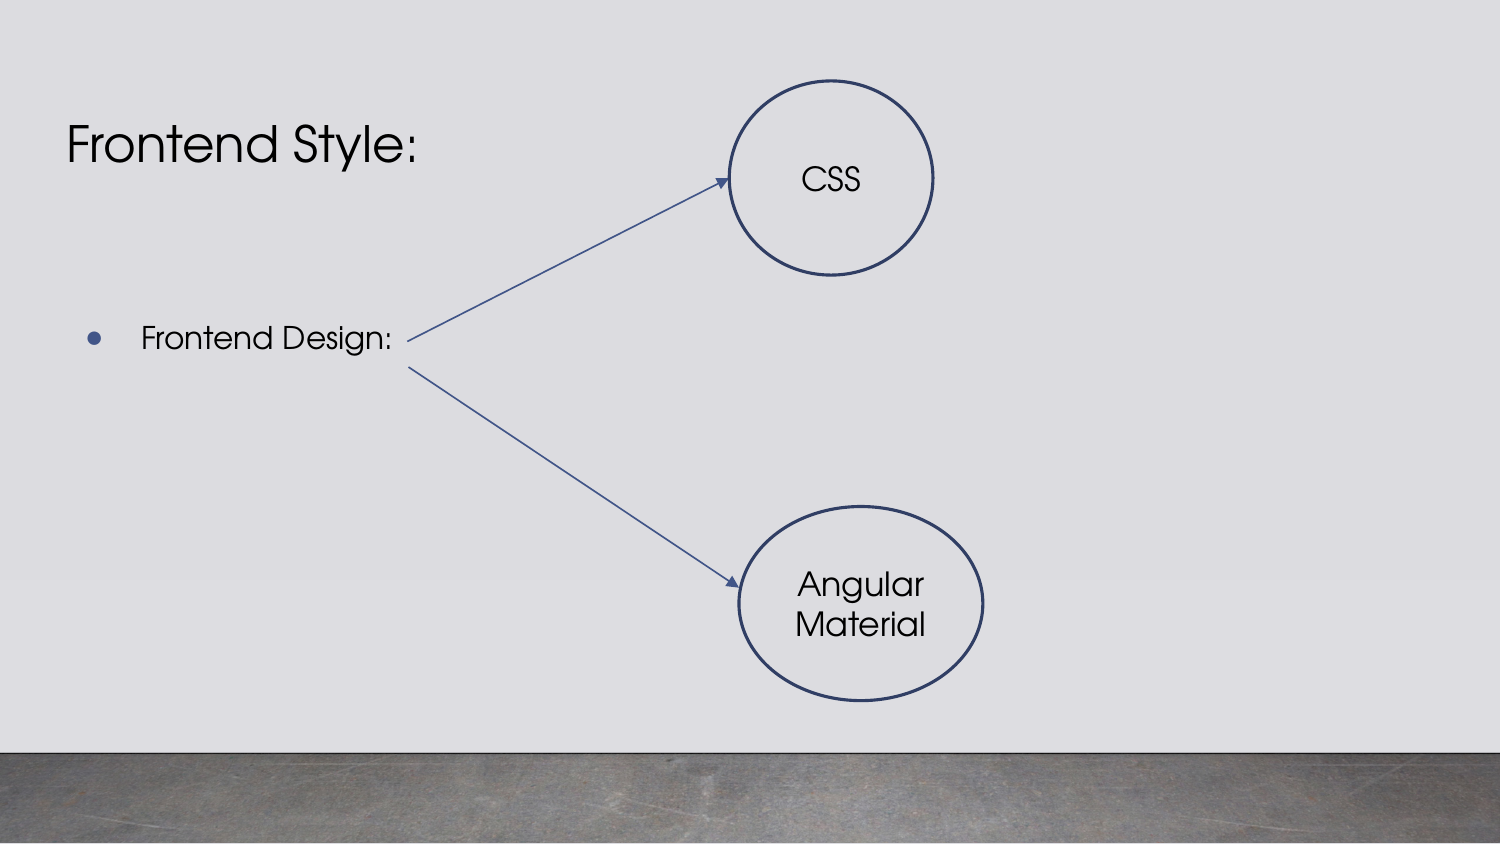

# Frontend Style:
CSS

Frontend Design:
Angular Material